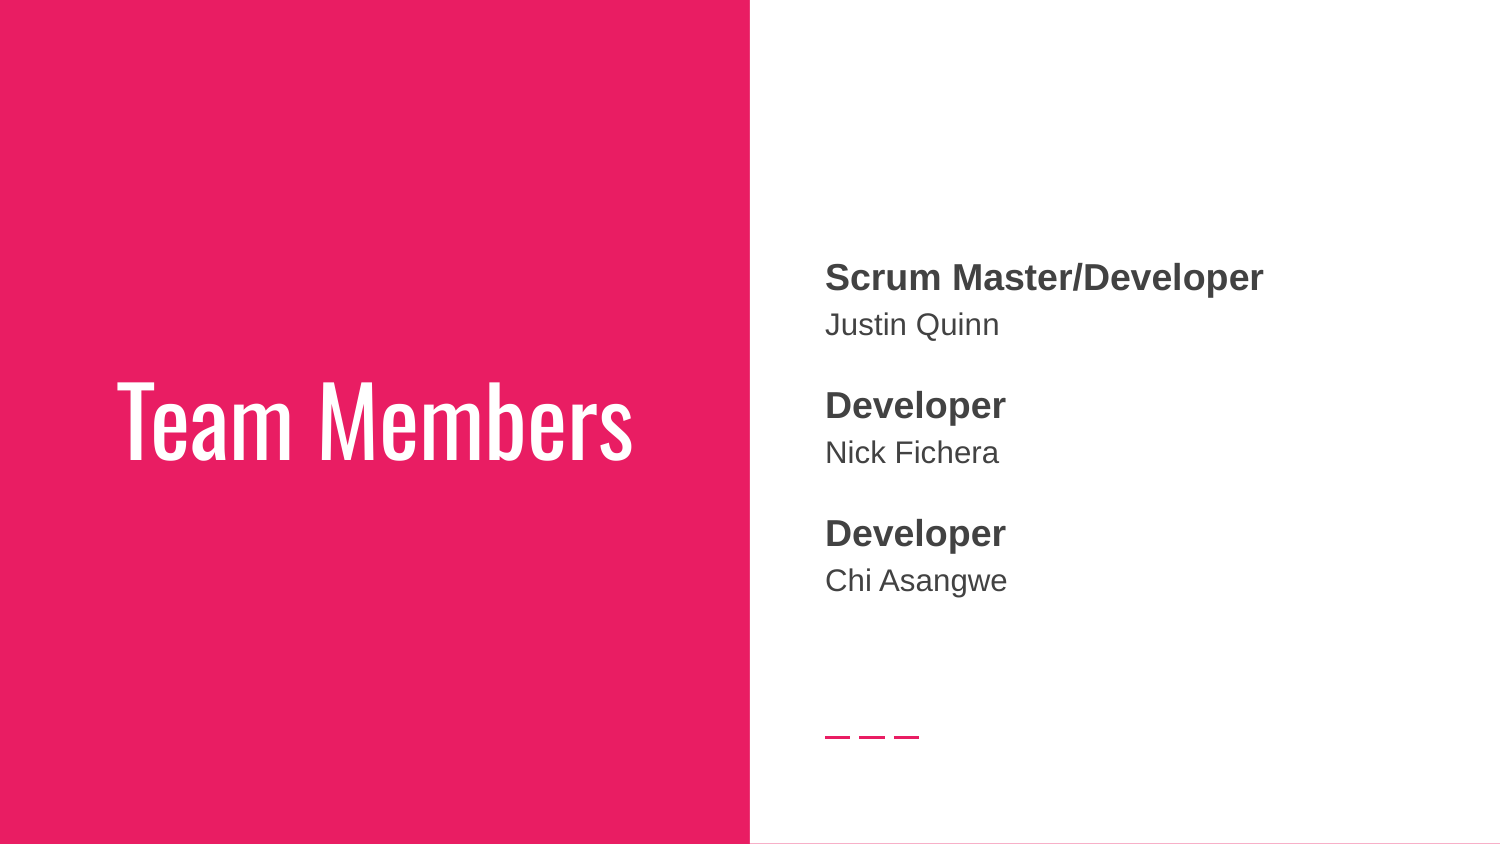

Scrum Master/Developer
Justin Quinn
Developer
Nick Fichera
Developer
Chi Asangwe
# Team Members